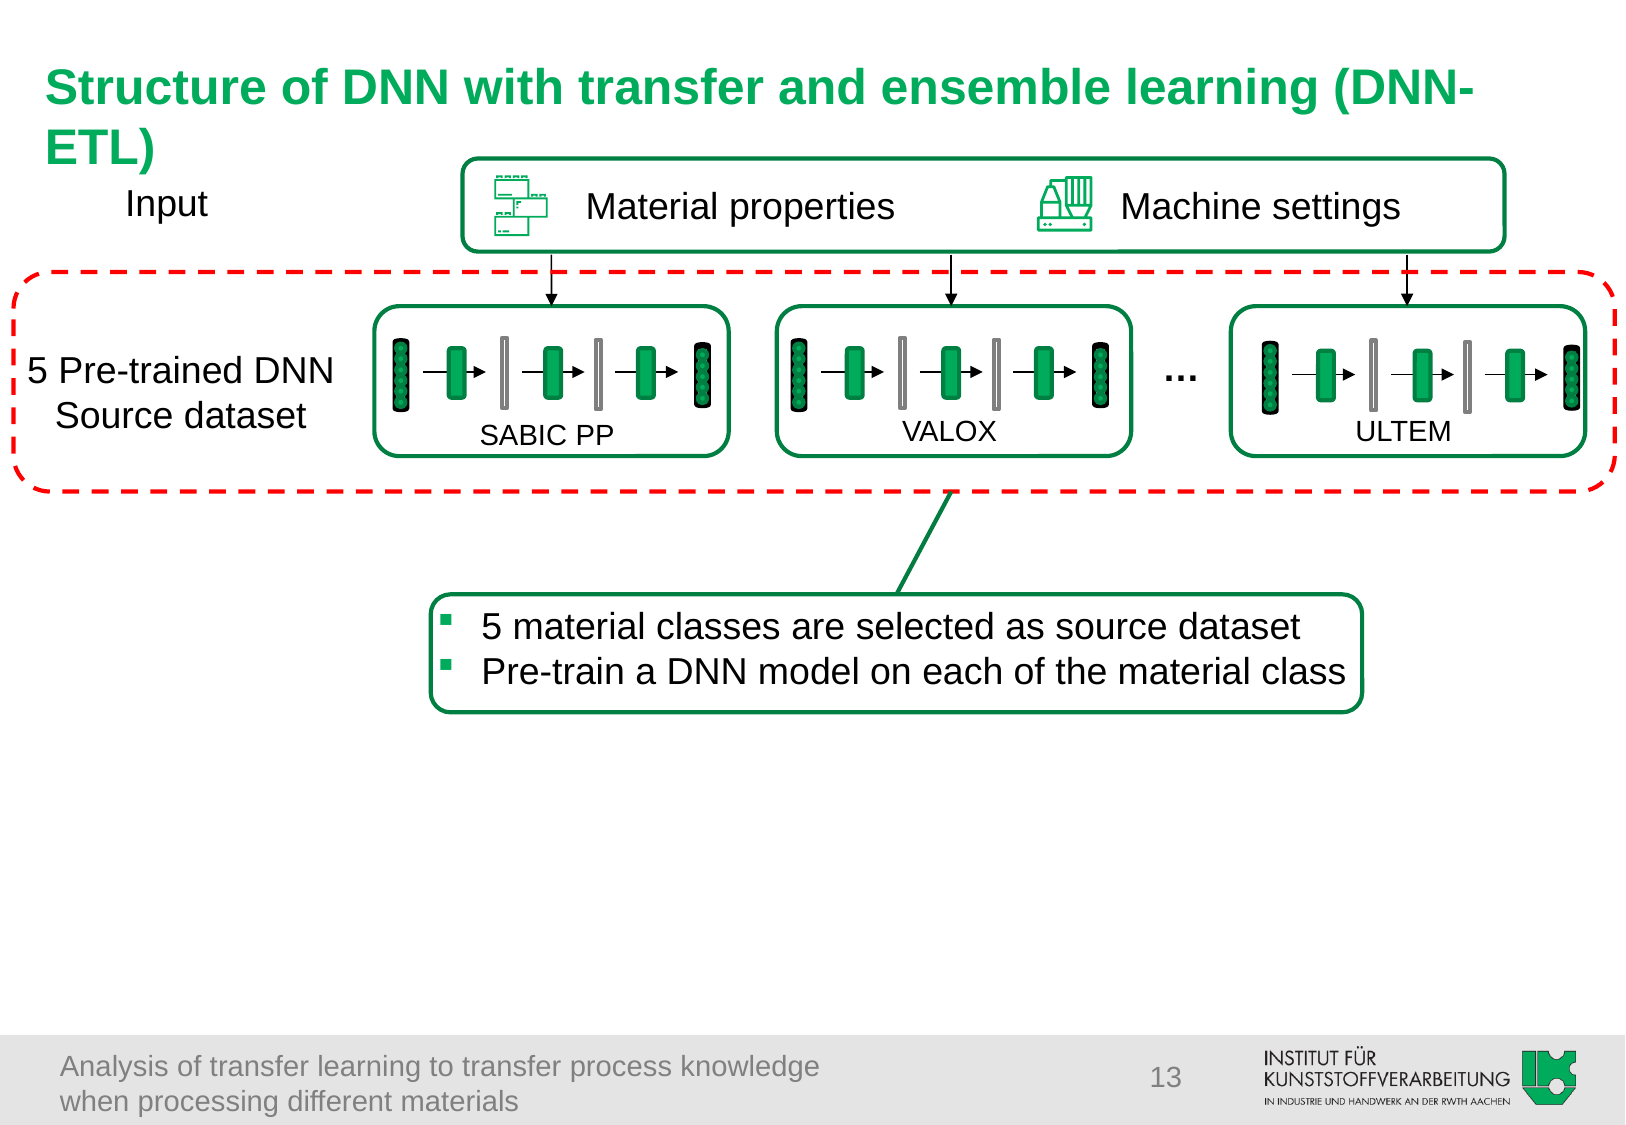

# Structure of DNN with transfer and ensemble learning (DNN-ETL)

Input
Material properties
Machine settings

…

5 Pre-trained DNN
Source dataset

ULTEM
VALOX
SABIC PP

5 material classes are selected as source dataset
Pre-train a DNN model on each of the material class

13